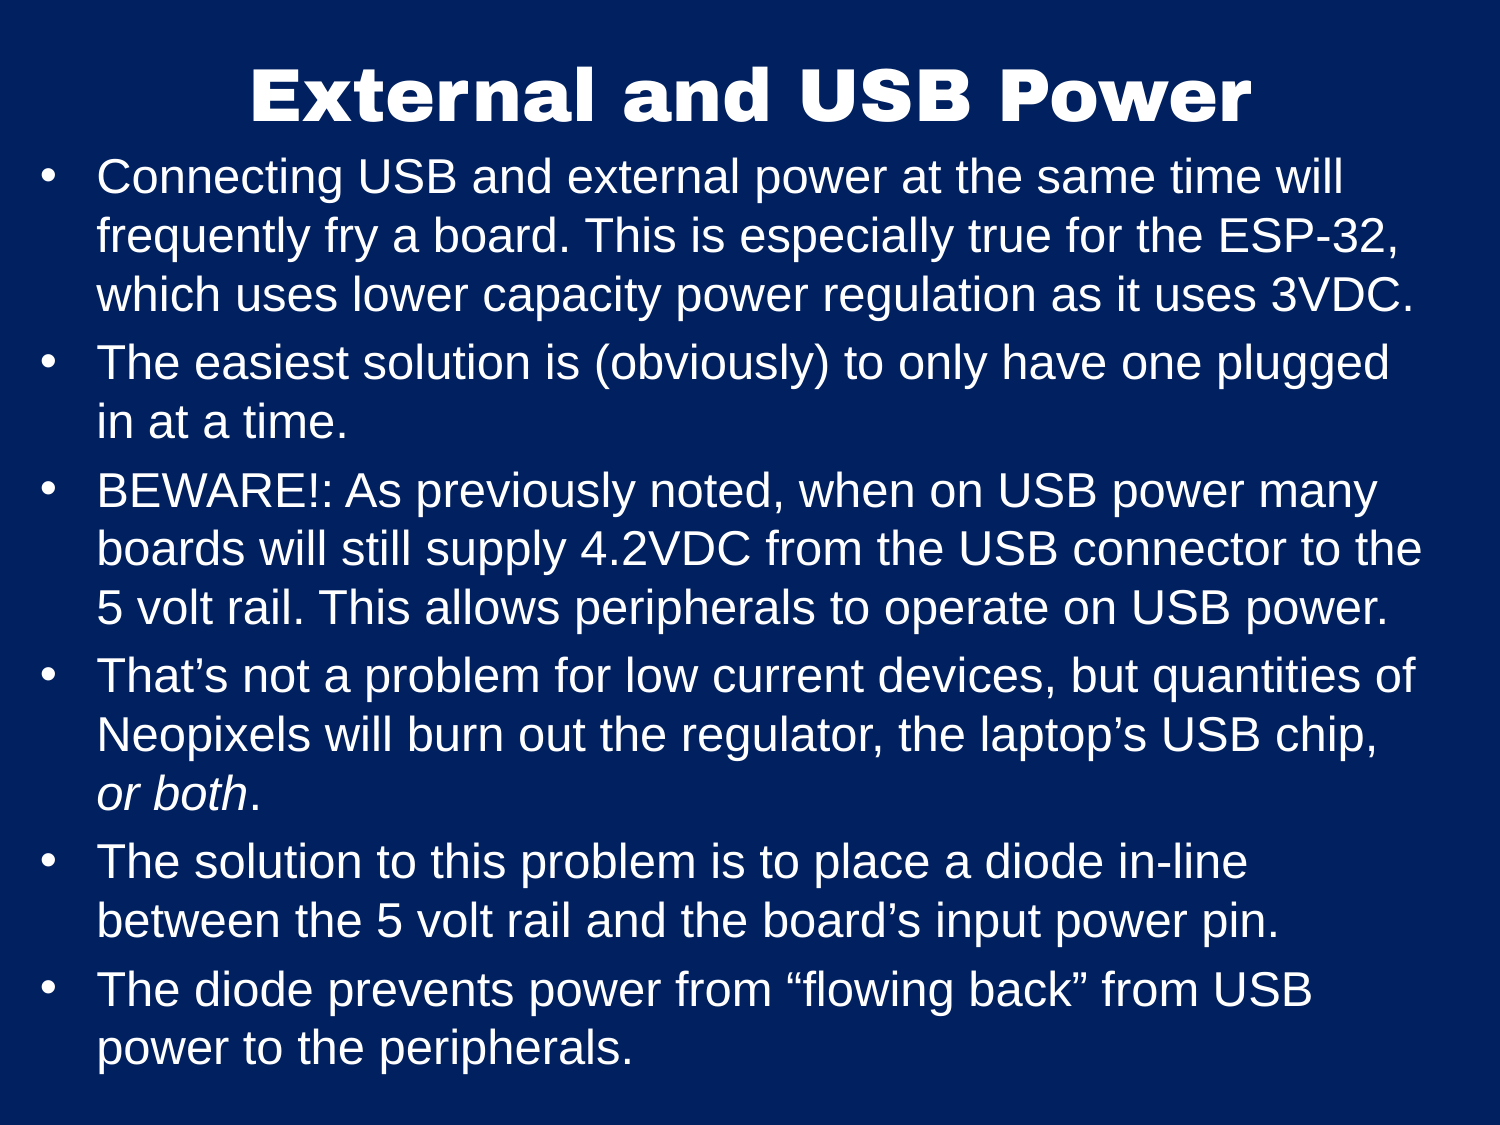

# External and USB Power
Connecting USB and external power at the same time will frequently fry a board. This is especially true for the ESP-32, which uses lower capacity power regulation as it uses 3VDC.
The easiest solution is (obviously) to only have one plugged in at a time.
BEWARE!: As previously noted, when on USB power many boards will still supply 4.2VDC from the USB connector to the 5 volt rail. This allows peripherals to operate on USB power.
That’s not a problem for low current devices, but quantities of Neopixels will burn out the regulator, the laptop’s USB chip, or both.
The solution to this problem is to place a diode in-line between the 5 volt rail and the board’s input power pin.
The diode prevents power from “flowing back” from USB power to the peripherals.